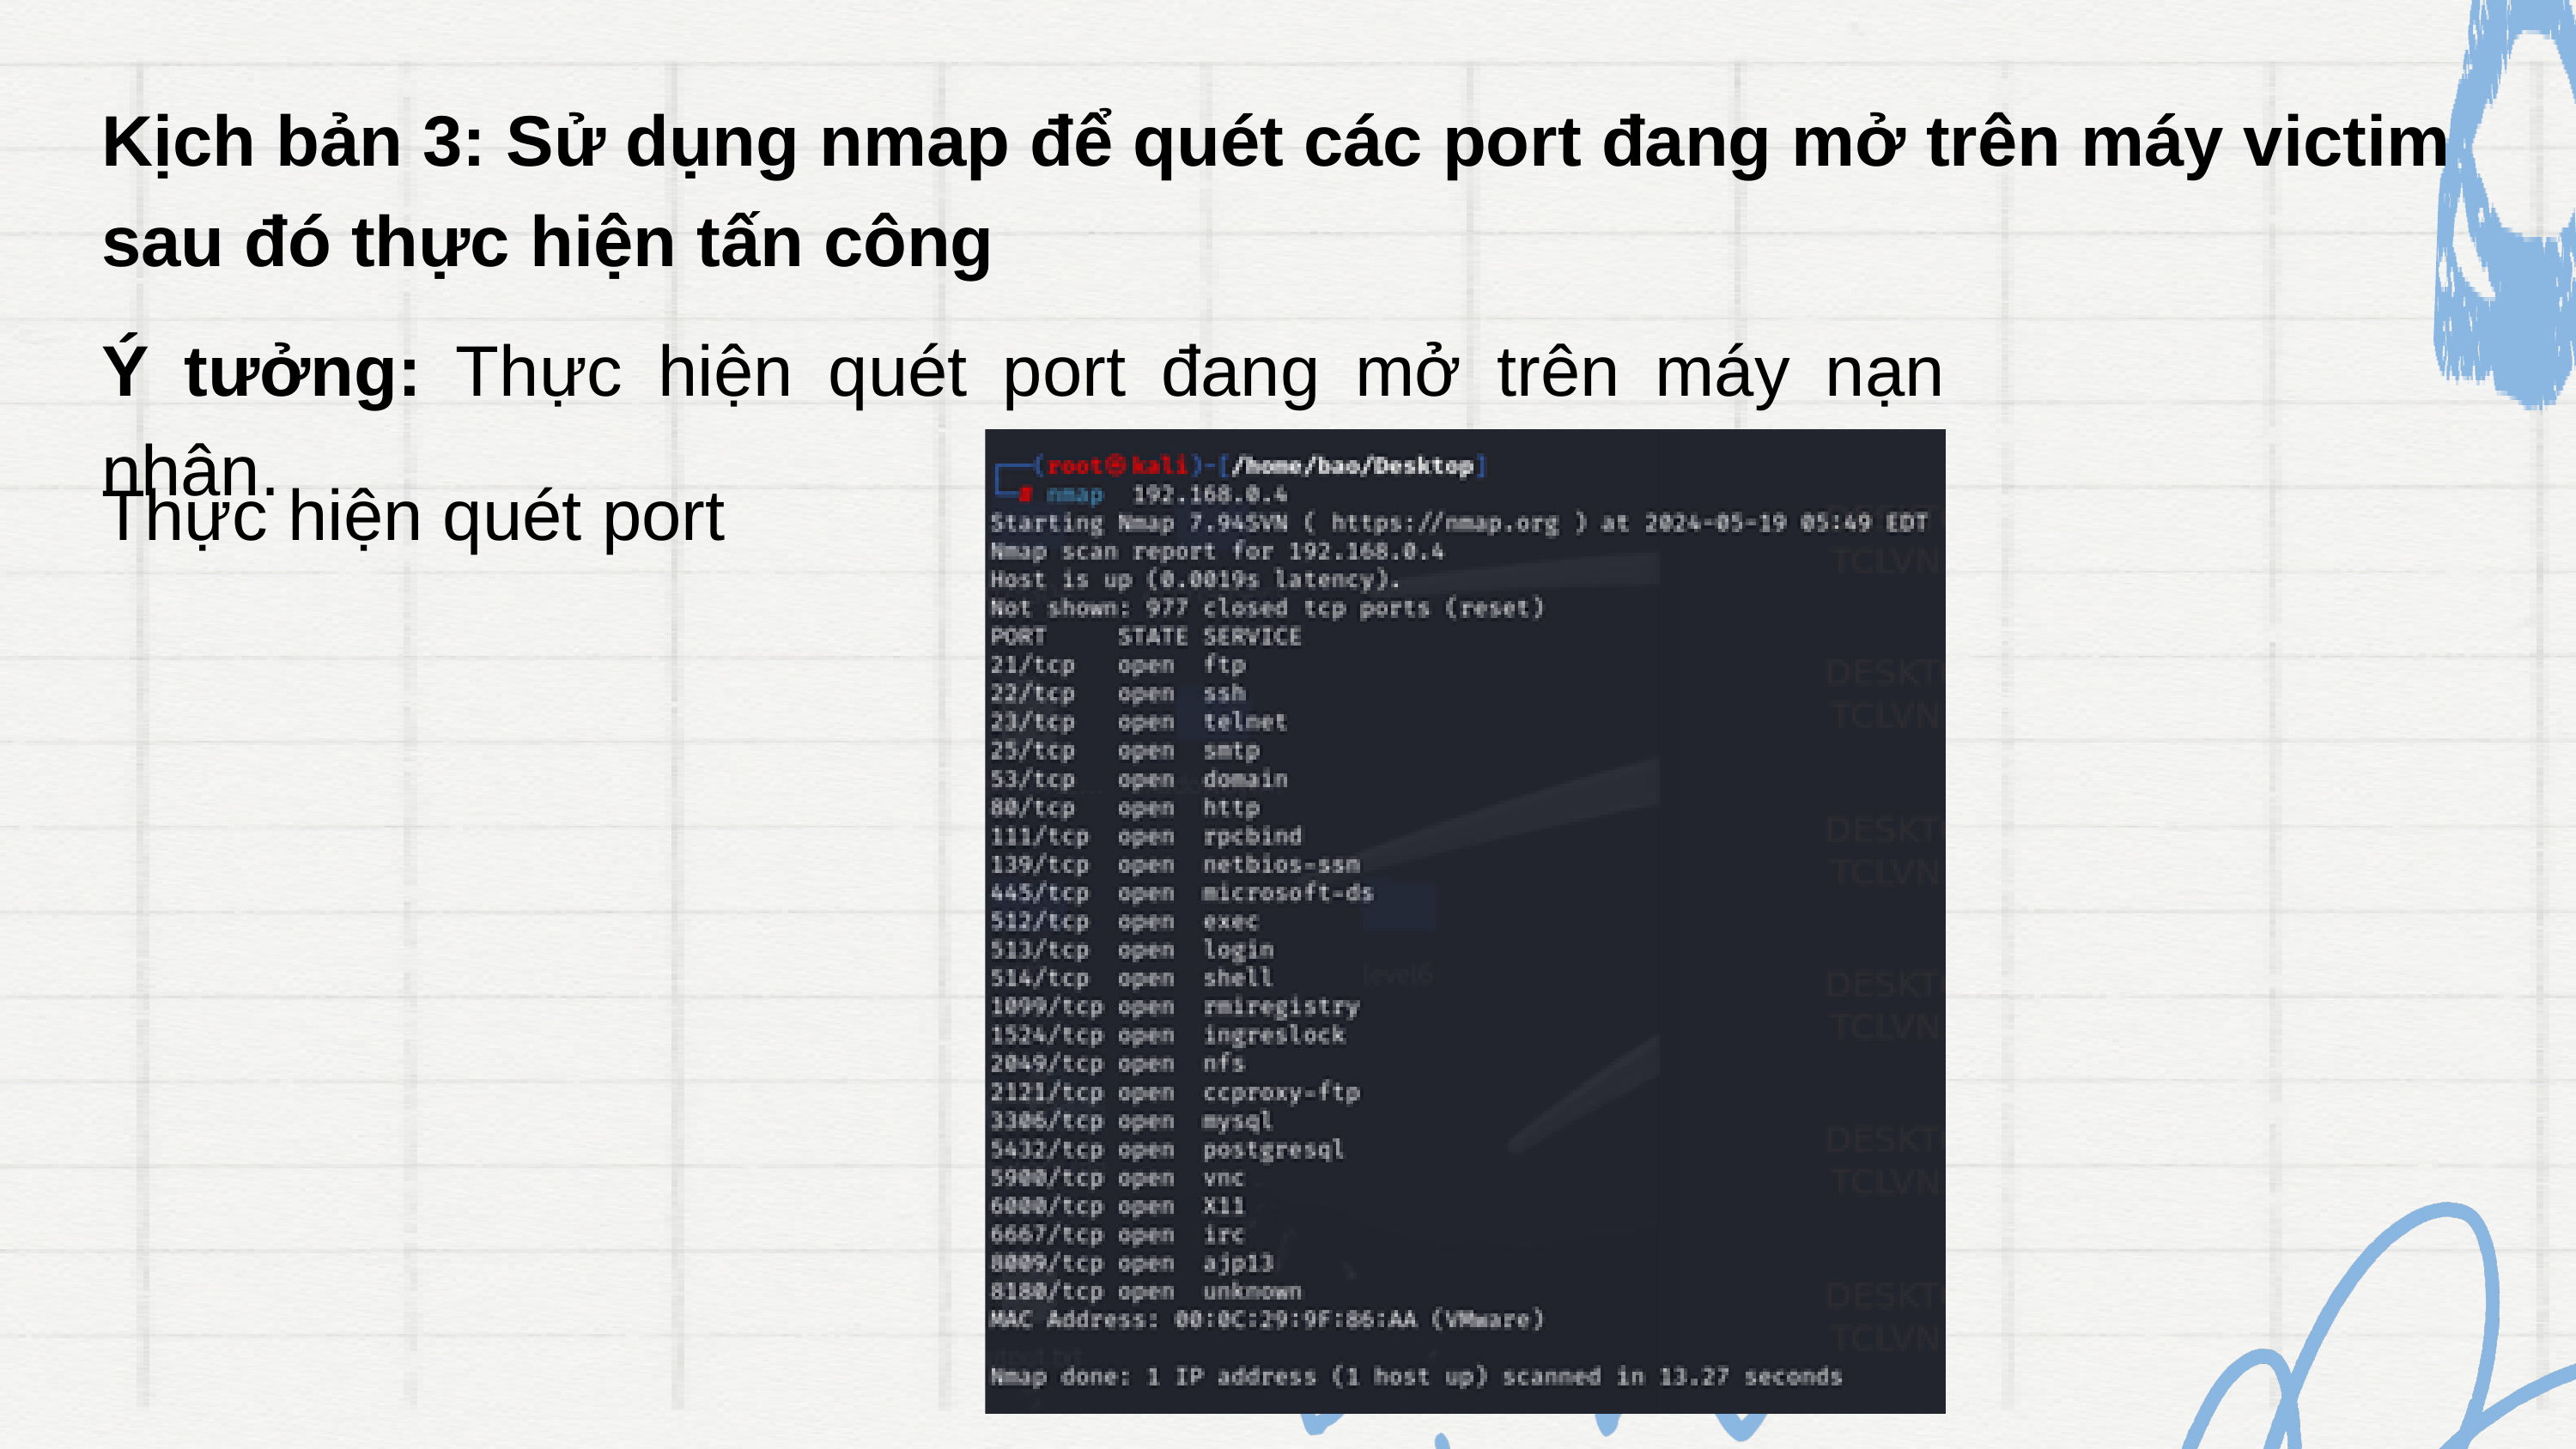

Kịch bản 3: Sử dụng nmap để quét các port đang mở trên máy victim sau đó thực hiện tấn công
Ý tưởng: Thực hiện quét port đang mở trên máy nạn nhân.

Thực hiện quét port